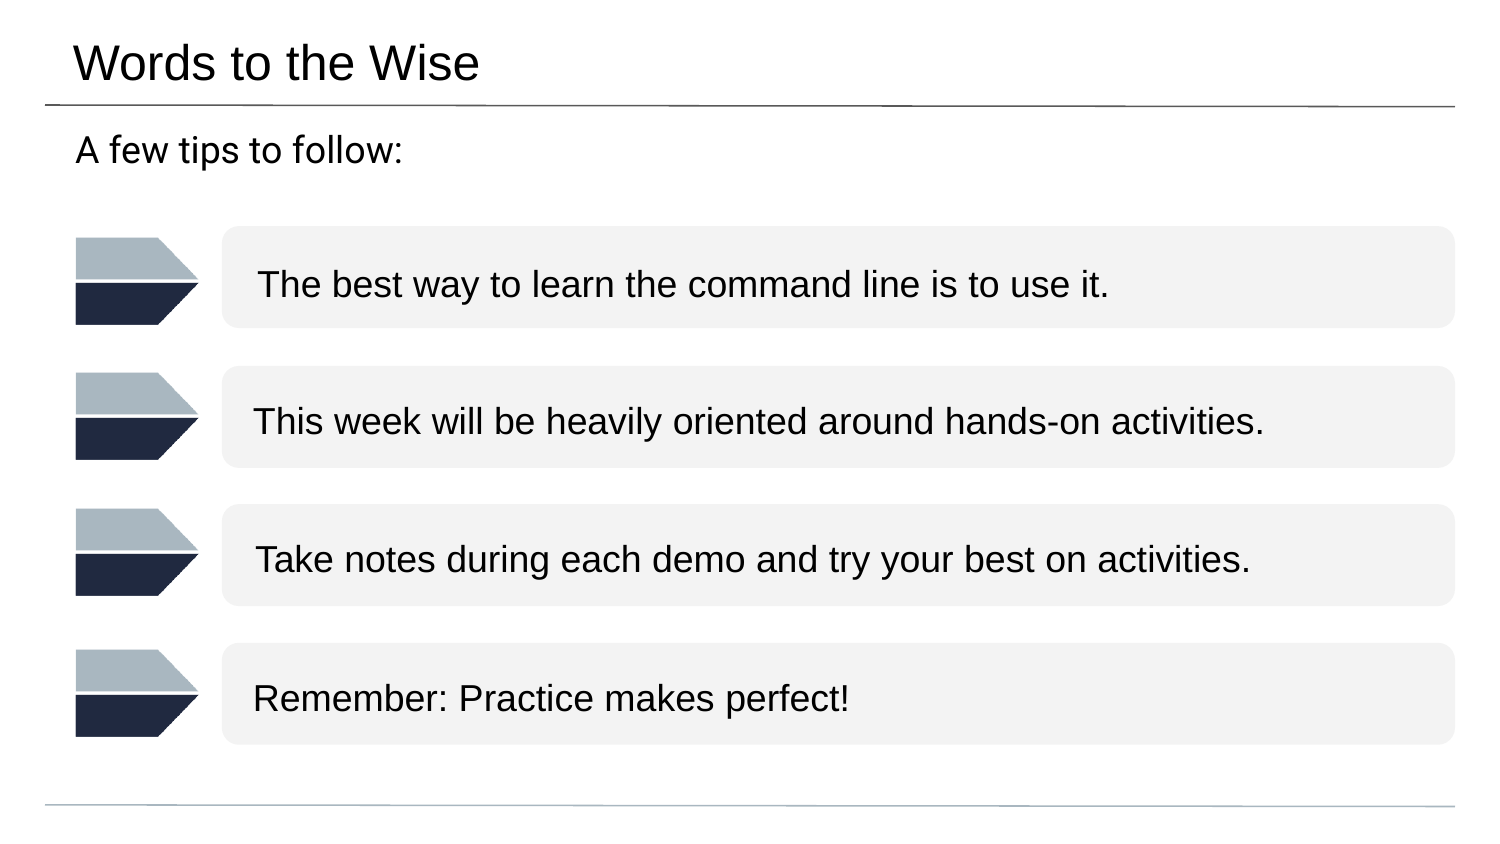

# Words to the Wise
A few tips to follow:
The best way to learn the command line is to use it.
This week will be heavily oriented around hands-on activities.
Take notes during each demo and try your best on activities.
Remember: Practice makes perfect!